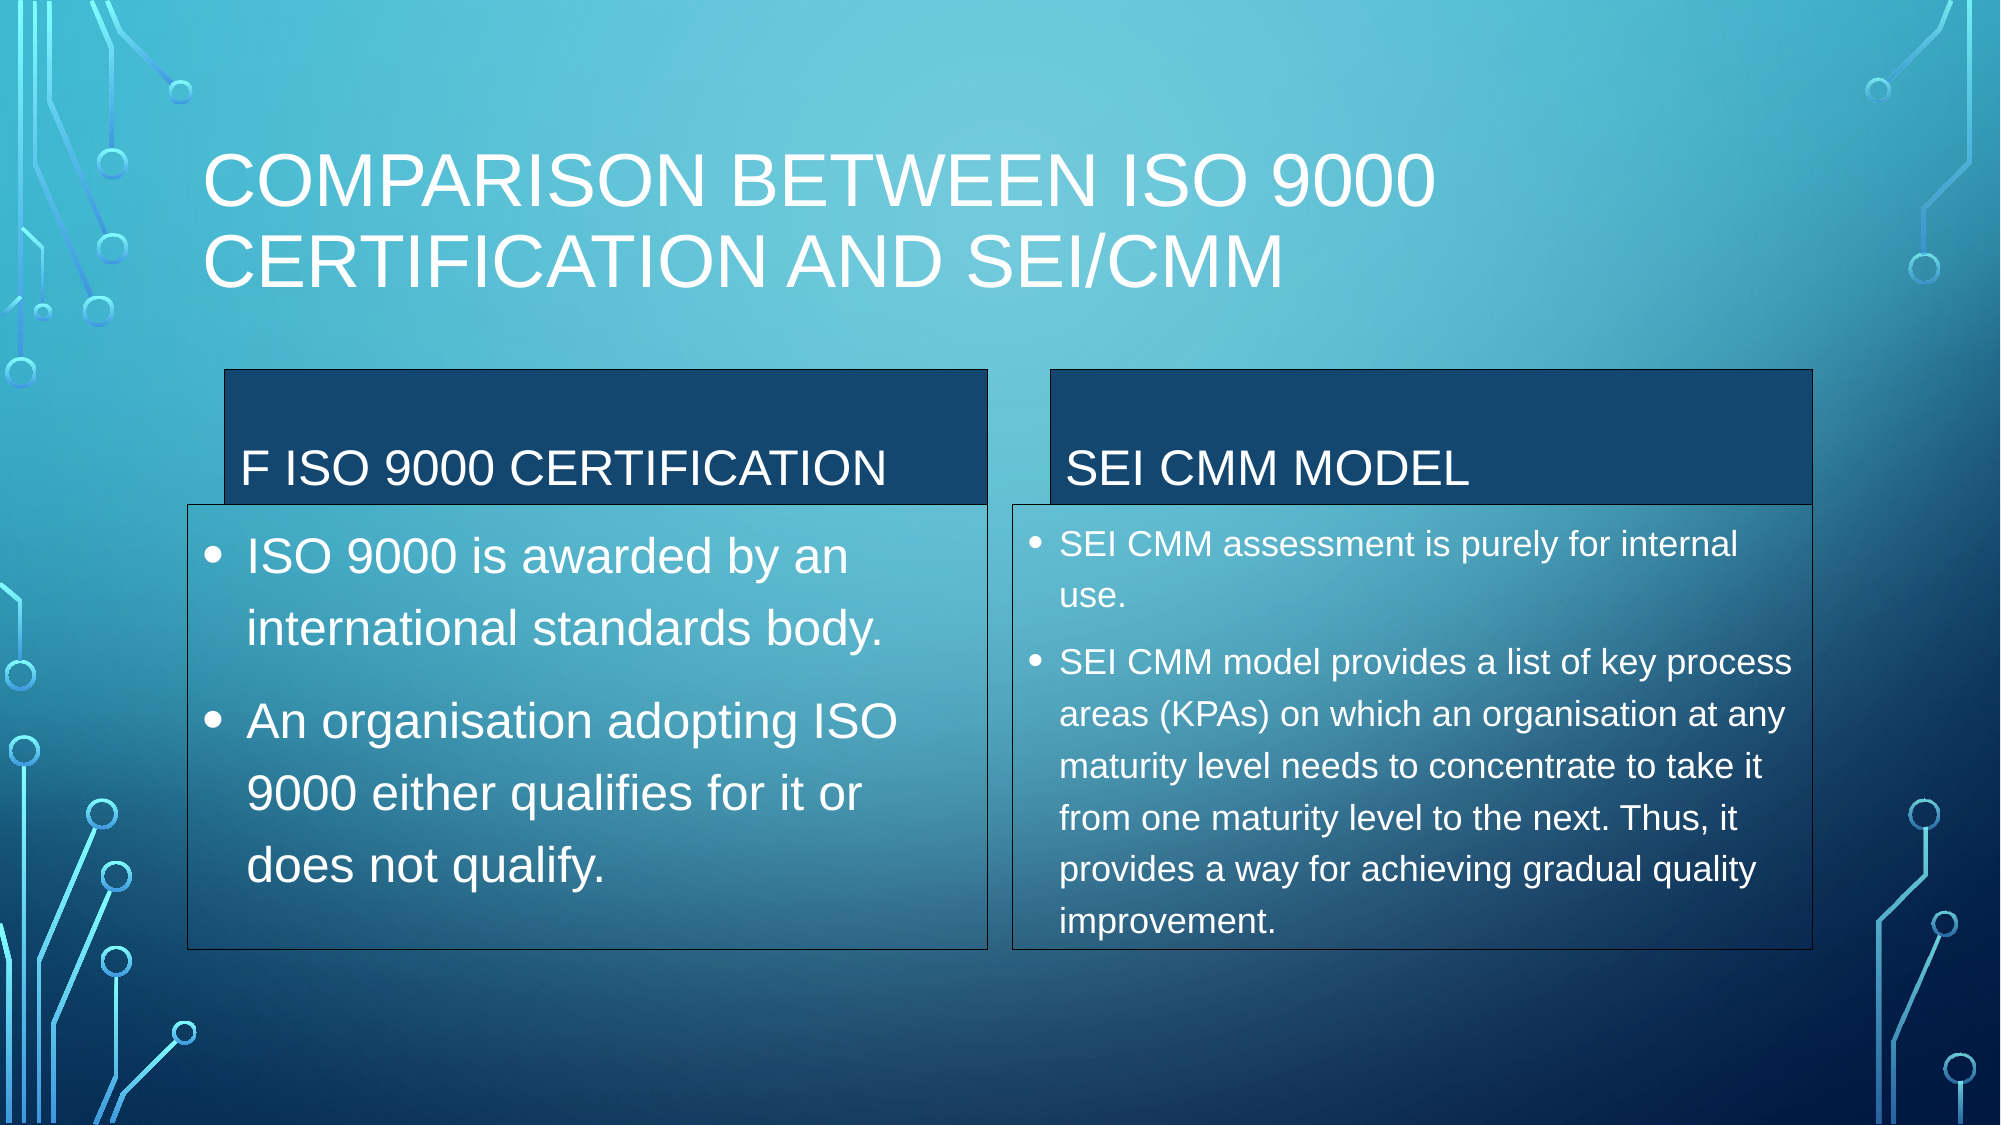

# Comparison Between ISO 9000 Certification and SEI/CMM
SEI CMM model
f ISO 9000 certification
ISO 9000 is awarded by an international standards body.
An organisation adopting ISO 9000 either qualifies for it or does not qualify.
SEI CMM assessment is purely for internal use.
SEI CMM model provides a list of key process areas (KPAs) on which an organisation at any maturity level needs to concentrate to take it from one maturity level to the next. Thus, it provides a way for achieving gradual quality improvement.